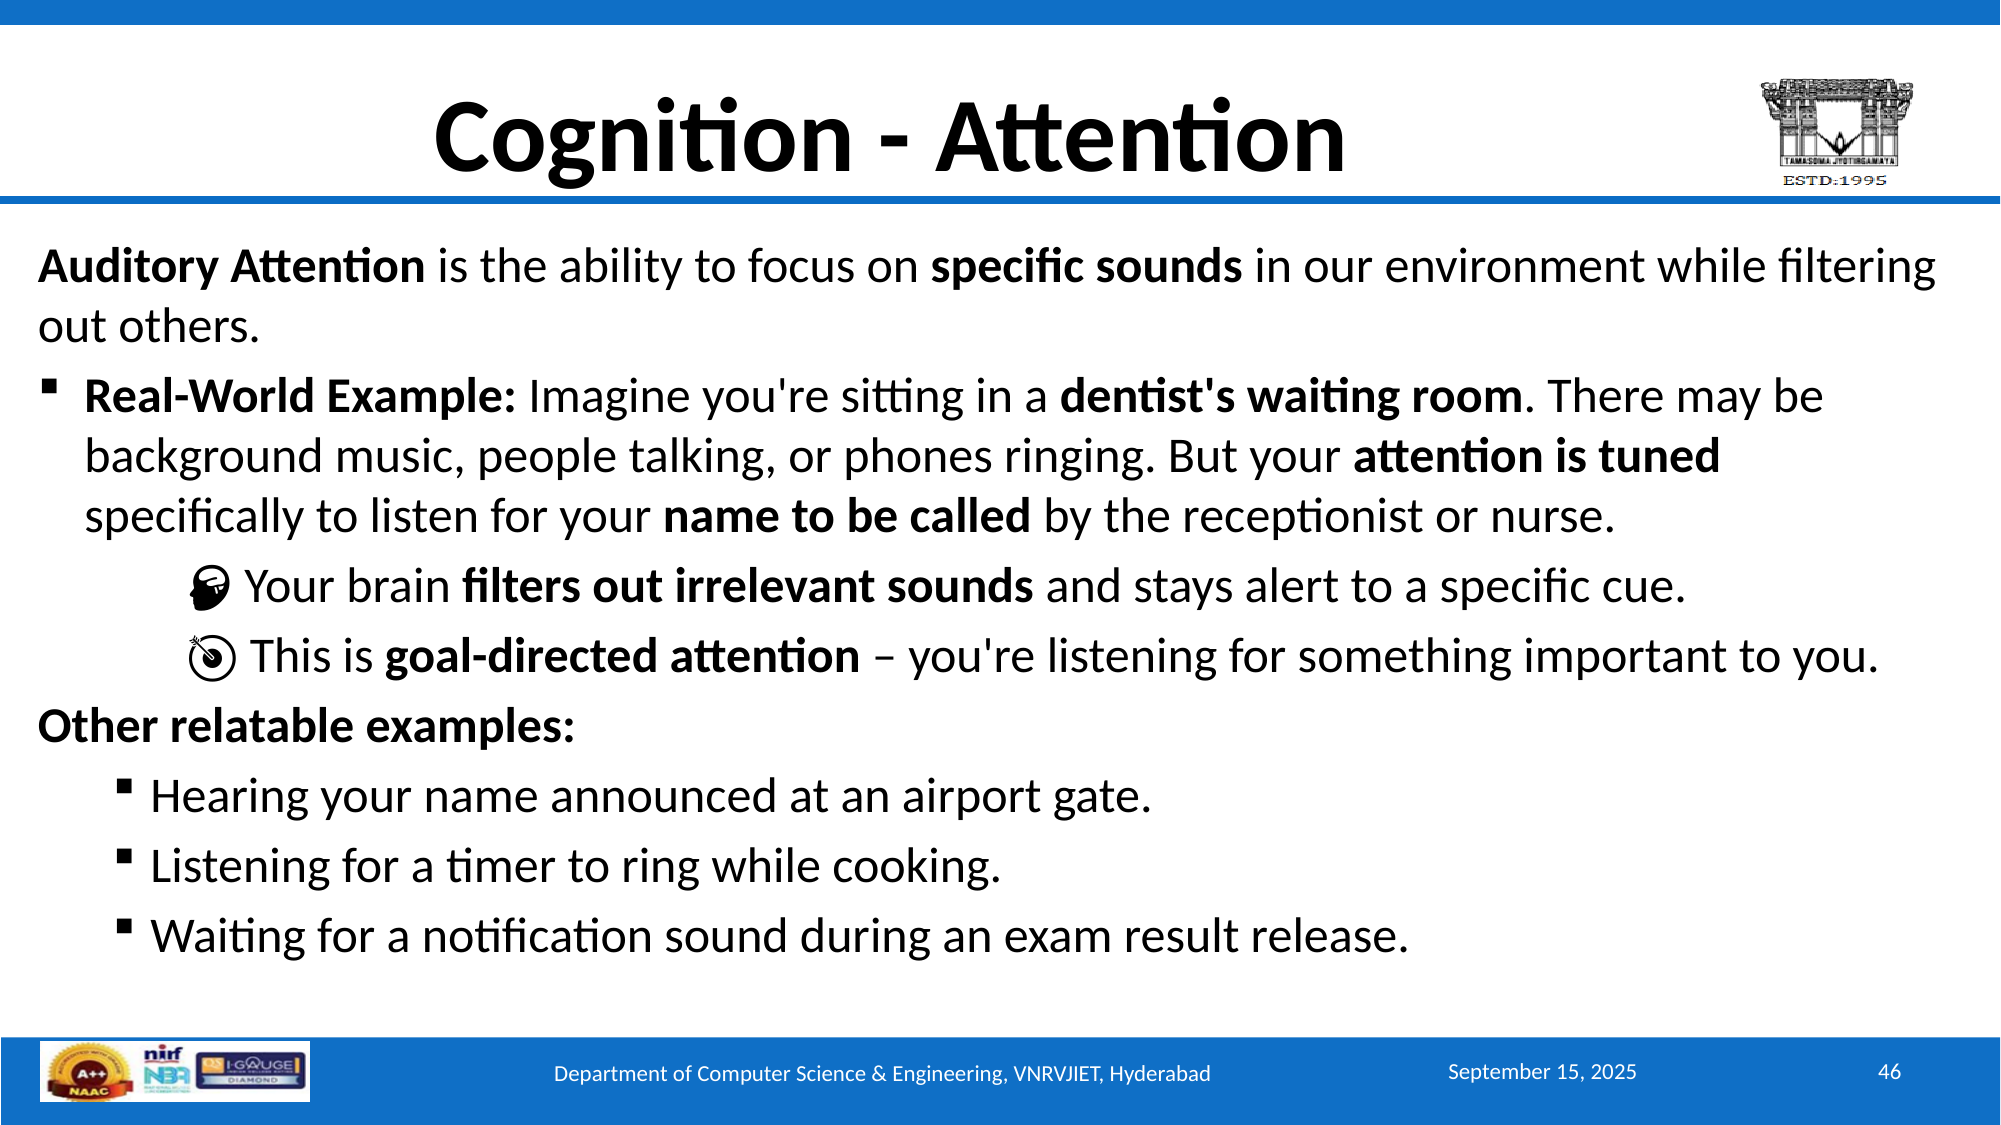

# Cognition - Attention
Auditory Attention is the ability to focus on specific sounds in our environment while filtering out others.
Real-World Example: Imagine you're sitting in a dentist's waiting room. There may be background music, people talking, or phones ringing. But your attention is tuned specifically to listen for your name to be called by the receptionist or nurse.
	🧠 Your brain filters out irrelevant sounds and stays alert to a specific cue.
	🎯 This is goal-directed attention – you're listening for something important to you.
Other relatable examples:
Hearing your name announced at an airport gate.
Listening for a timer to ring while cooking.
Waiting for a notification sound during an exam result release.

September 15, 2025
46
Department of Computer Science & Engineering, VNRVJIET, Hyderabad